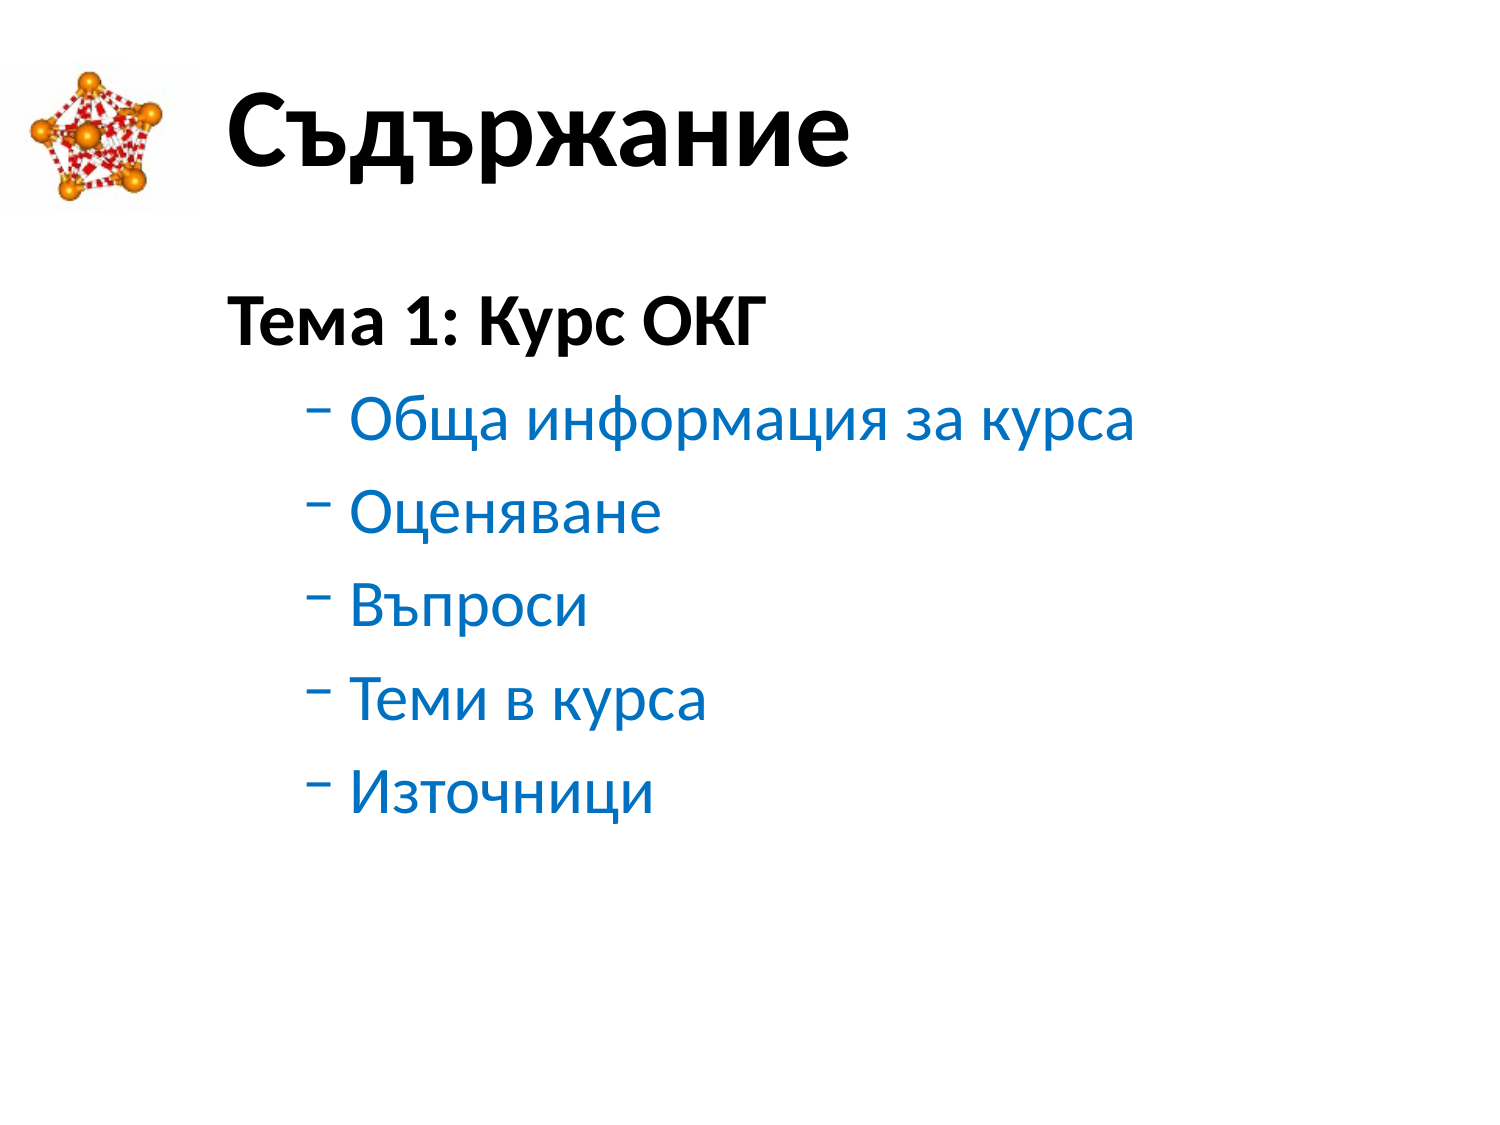

# Съдържание
Тема 1: Курс ОКГ
Обща информация за курса
Оценяване
Въпроси
Теми в курса
Източници